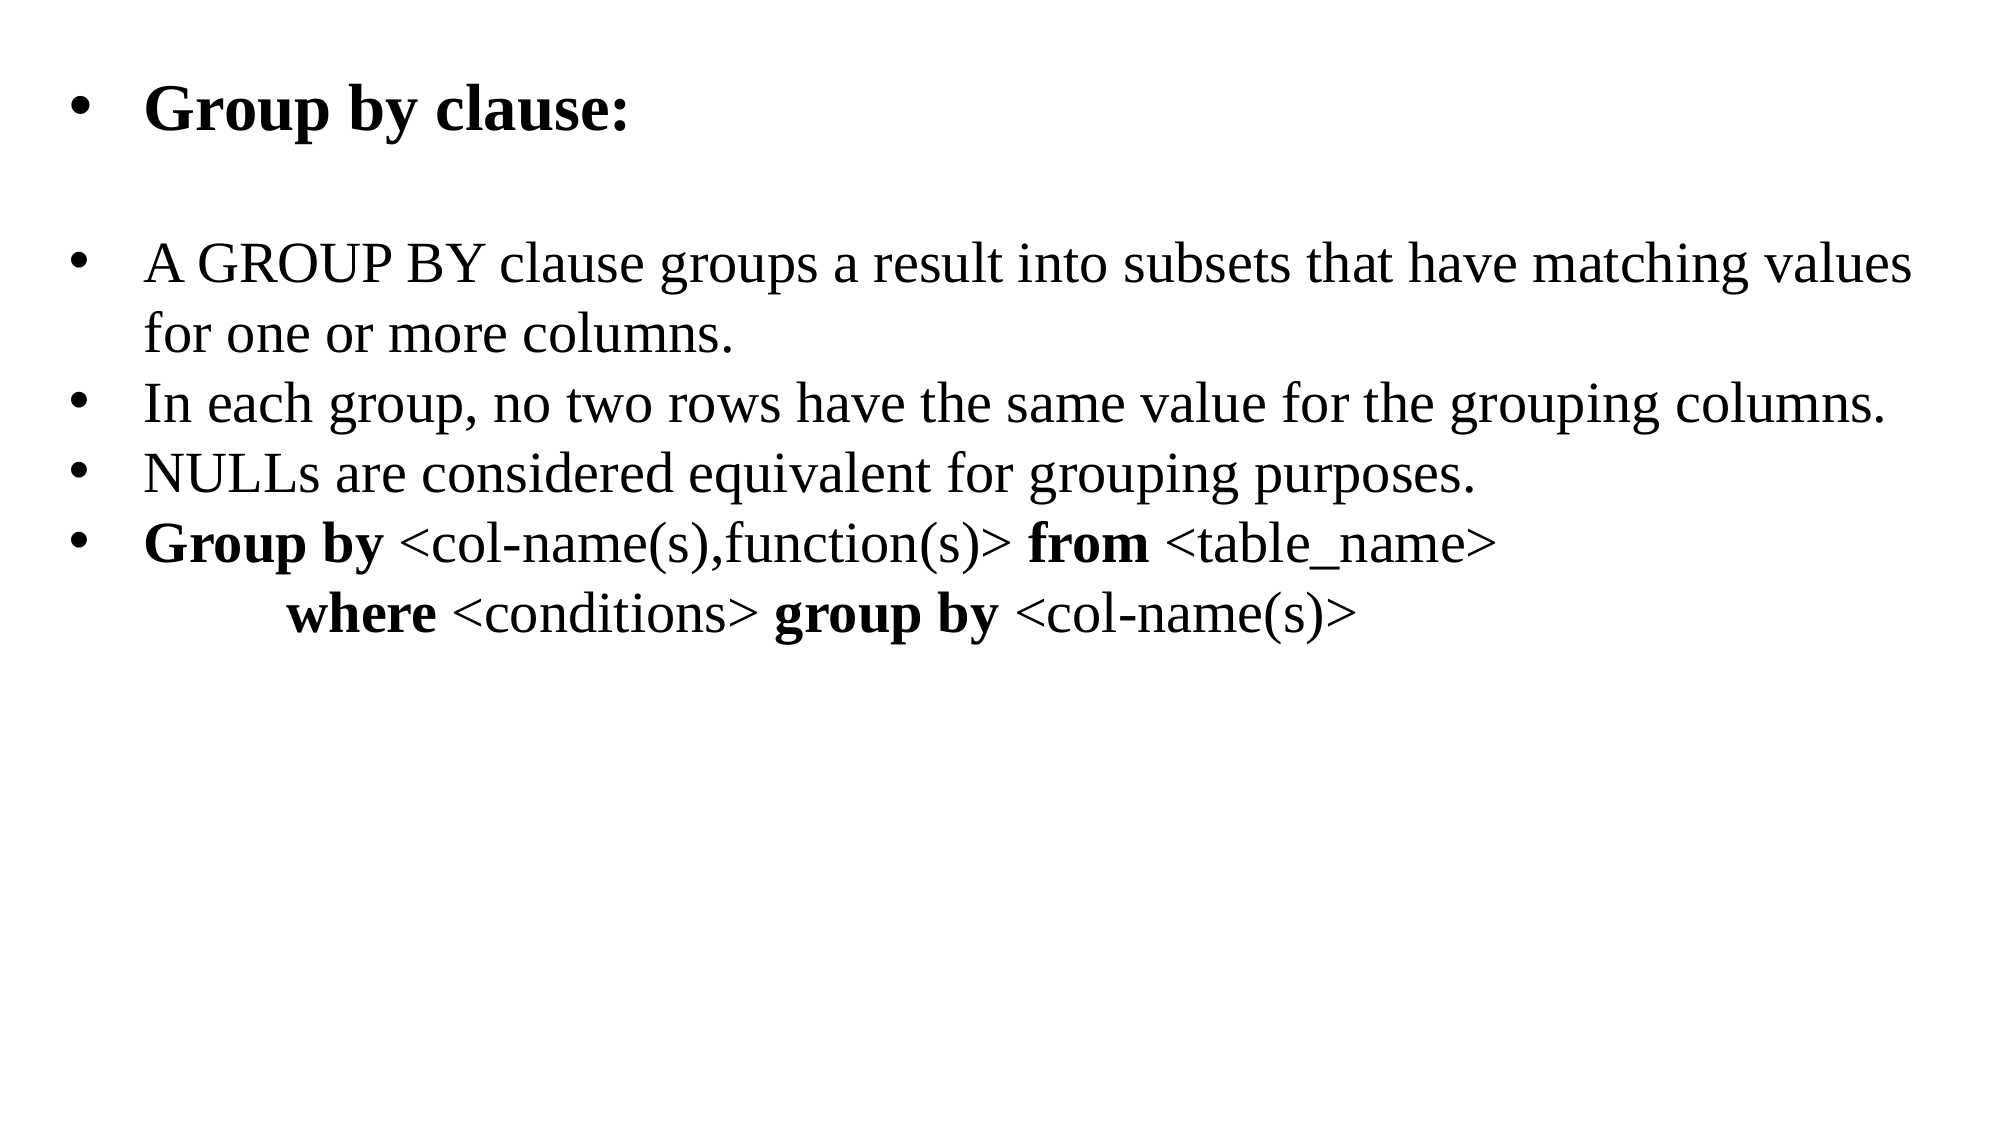

Group by clause:

A GROUP BY clause groups a result into subsets that have matching values for one or more columns.
In each group, no two rows have the same value for the grouping columns.
NULLs are considered equivalent for grouping purposes.
Group by <col-name(s),function(s)> from <table_name>
               where <conditions> group by <col-name(s)>